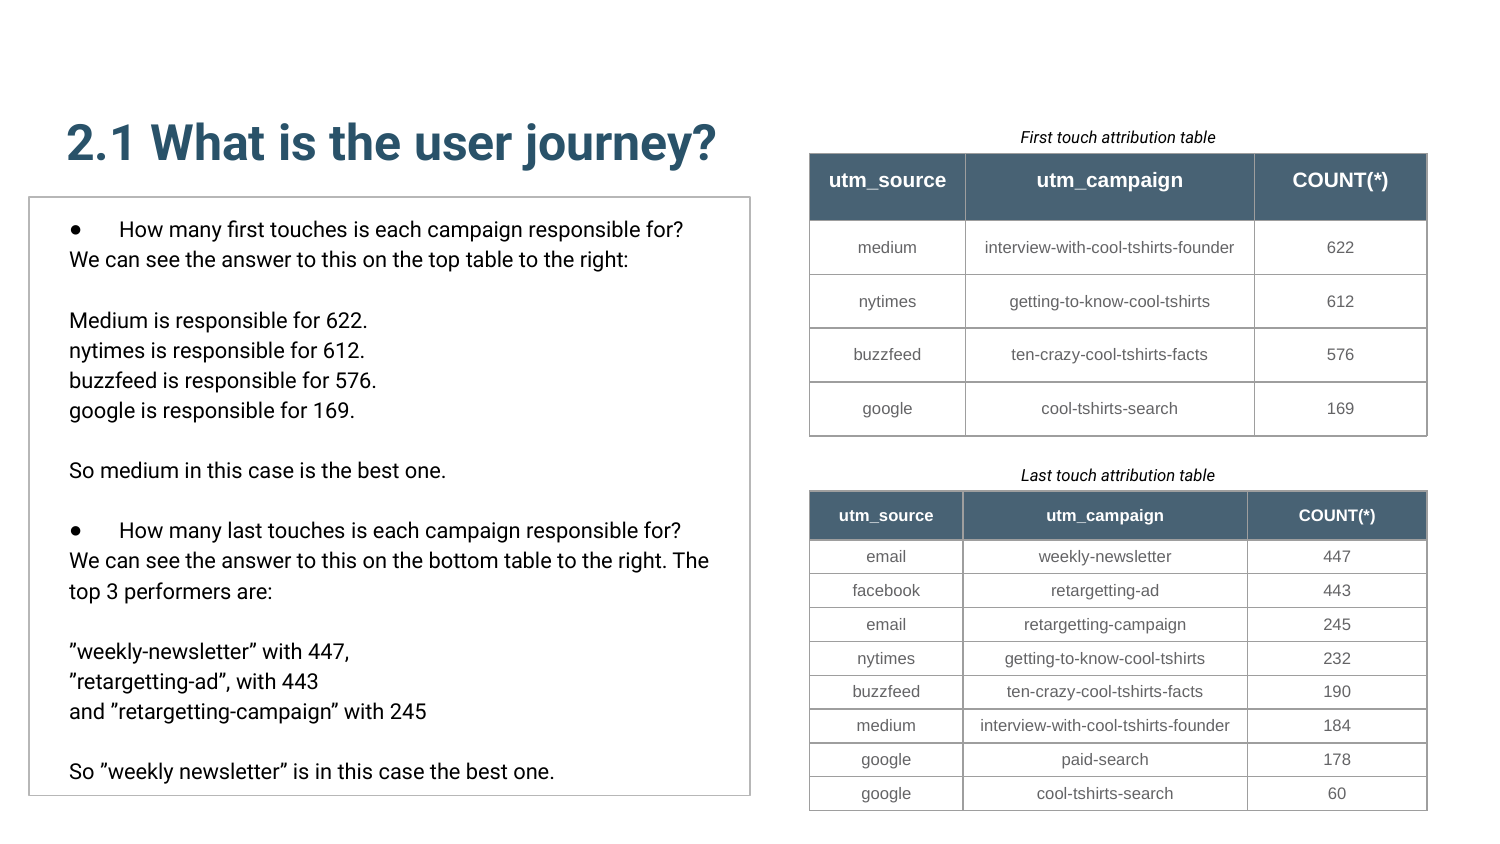

2.1 What is the user journey?
First touch attribution table
| utm\_source | utm\_campaign | COUNT(\*) |
| --- | --- | --- |
| medium | interview-with-cool-tshirts-founder | 622 |
| nytimes | getting-to-know-cool-tshirts | 612 |
| buzzfeed | ten-crazy-cool-tshirts-facts | 576 |
| google | cool-tshirts-search | 169 |
How many first touches is each campaign responsible for?
We can see the answer to this on the top table to the right:

Medium is responsible for 622.
nytimes is responsible for 612.
buzzfeed is responsible for 576.
google is responsible for 169.

So medium in this case is the best one.

How many last touches is each campaign responsible for?
We can see the answer to this on the bottom table to the right. The top 3 performers are:

”weekly-newsletter” with 447,
”retargetting-ad”, with 443
and ”retargetting-campaign” with 245

So ”weekly newsletter” is in this case the best one.

Last touch attribution table
| utm\_source | utm\_campaign | COUNT(\*) |
| --- | --- | --- |
| email | weekly-newsletter | 447 |
| facebook | retargetting-ad | 443 |
| email | retargetting-campaign | 245 |
| nytimes | getting-to-know-cool-tshirts | 232 |
| buzzfeed | ten-crazy-cool-tshirts-facts | 190 |
| medium | interview-with-cool-tshirts-founder | 184 |
| google | paid-search | 178 |
| google | cool-tshirts-search | 60 |